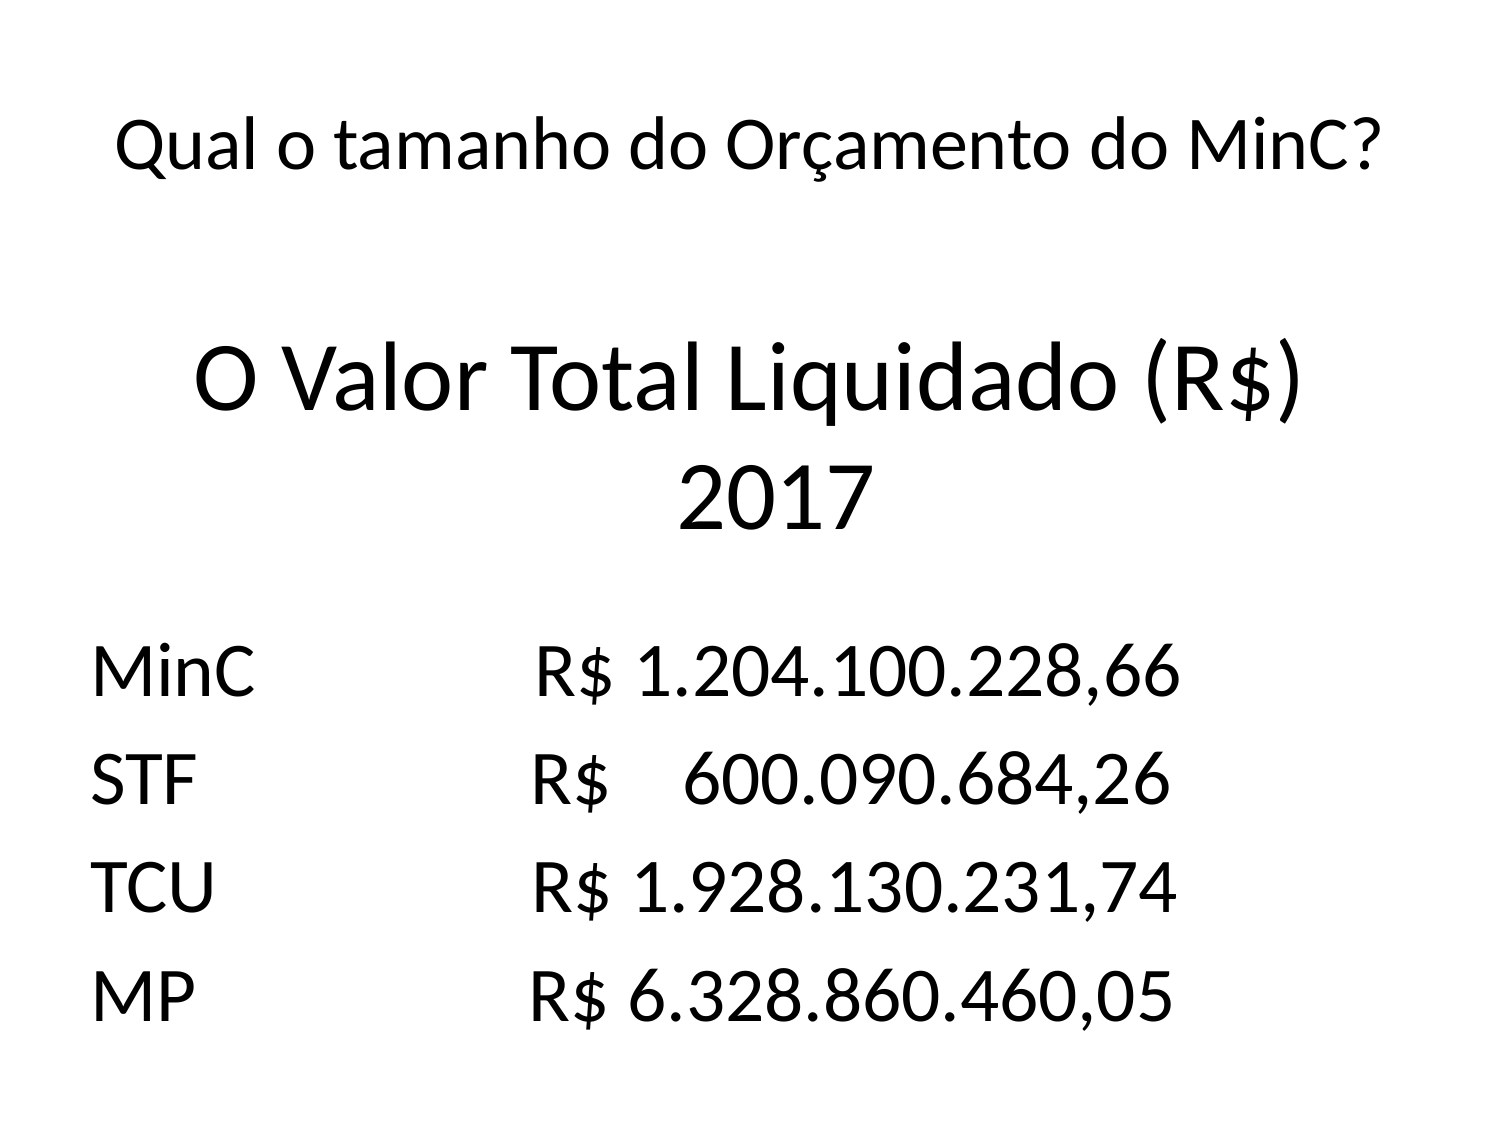

# Qual o tamanho do Orçamento do MinC?
O Valor Total Liquidado (R$) 2017

MinC                R$ 1.204.100.228,66
STF                   R$    600.090.684,26
TCU                  R$ 1.928.130.231,74
MP                   R$ 6.328.860.460,05